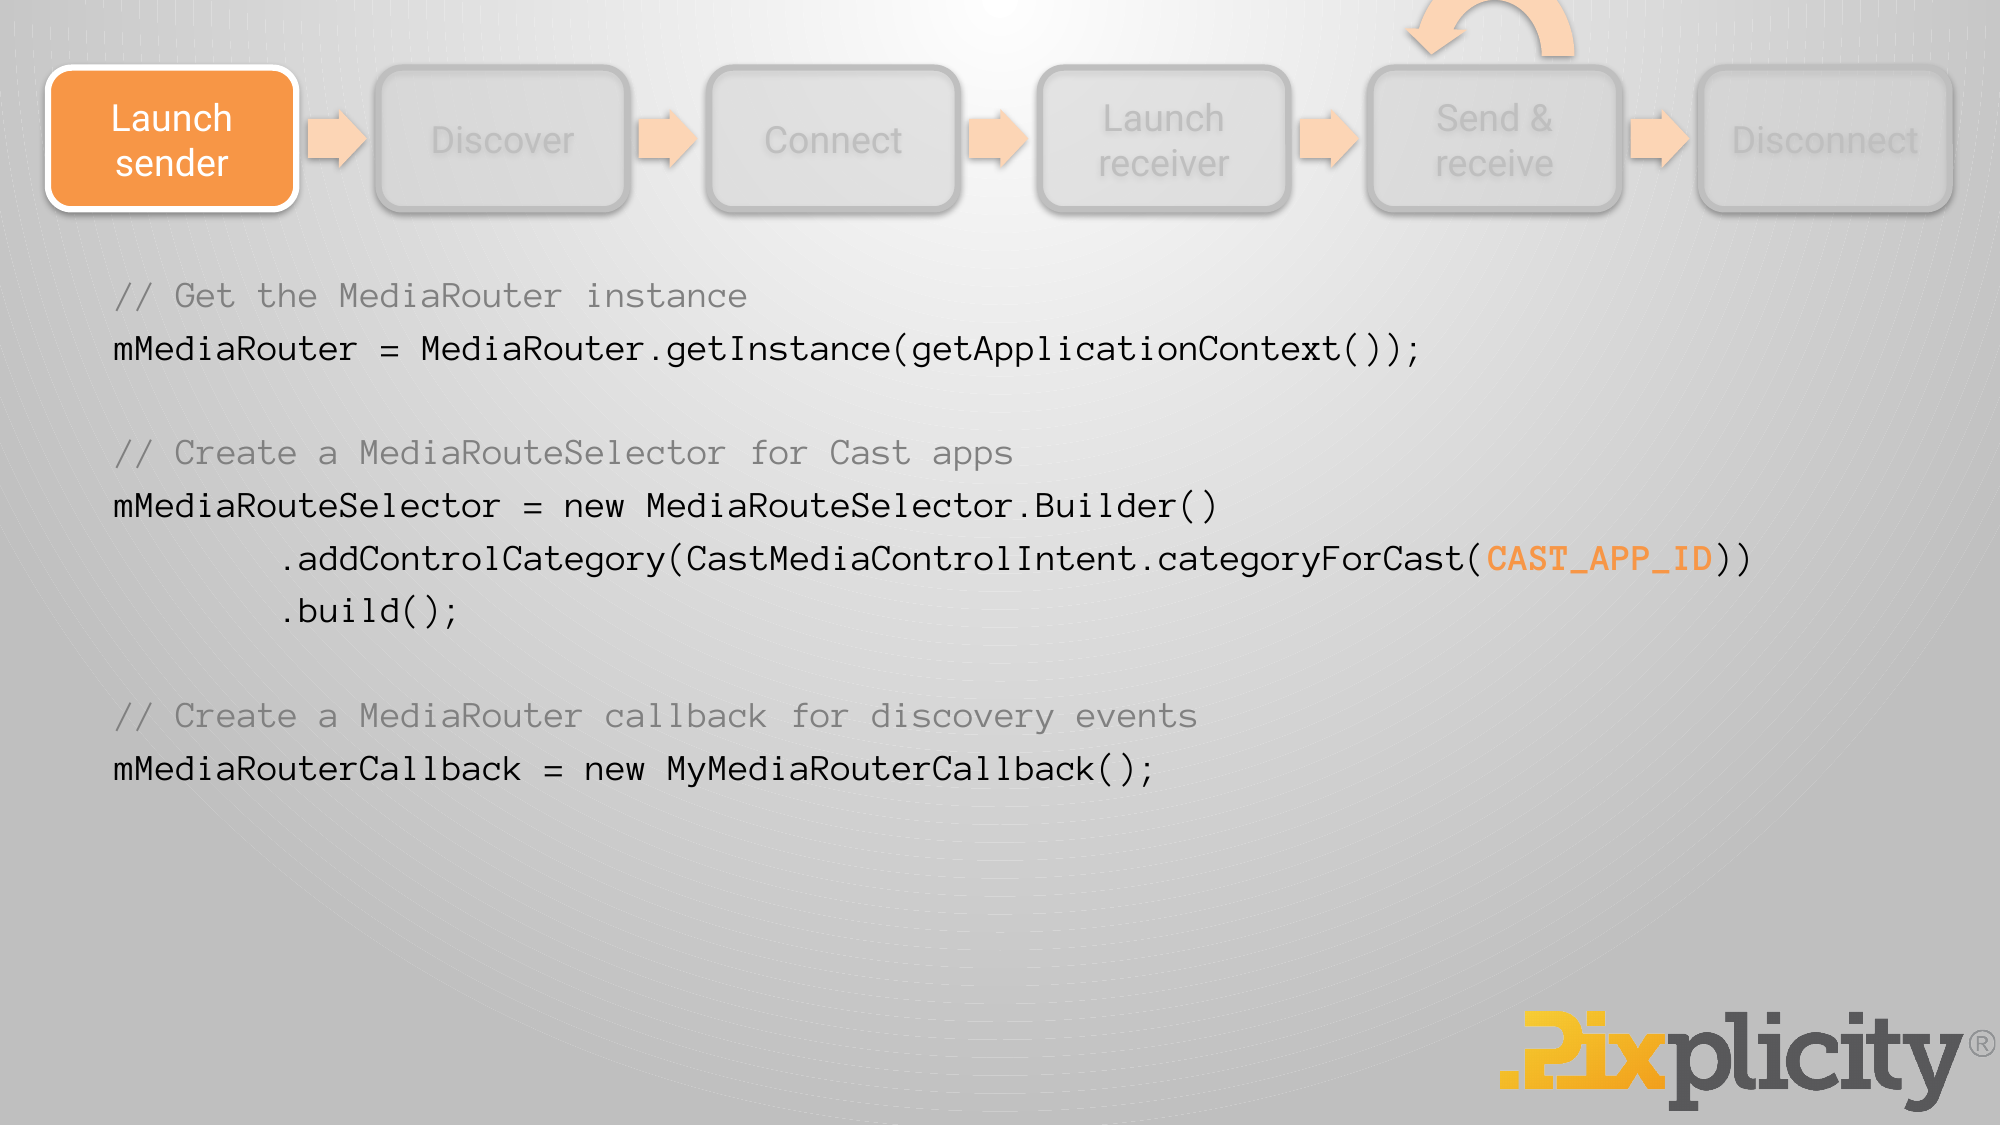

// Get the MediaRouter instance
mMediaRouter = MediaRouter.getInstance(getApplicationContext());

// Create a MediaRouteSelector for Cast apps
mMediaRouteSelector = new MediaRouteSelector.Builder()
        .addControlCategory(CastMediaControlIntent.categoryForCast(CAST_APP_ID))
        .build();

// Create a MediaRouter callback for discovery events
mMediaRouterCallback = new MyMediaRouterCallback();